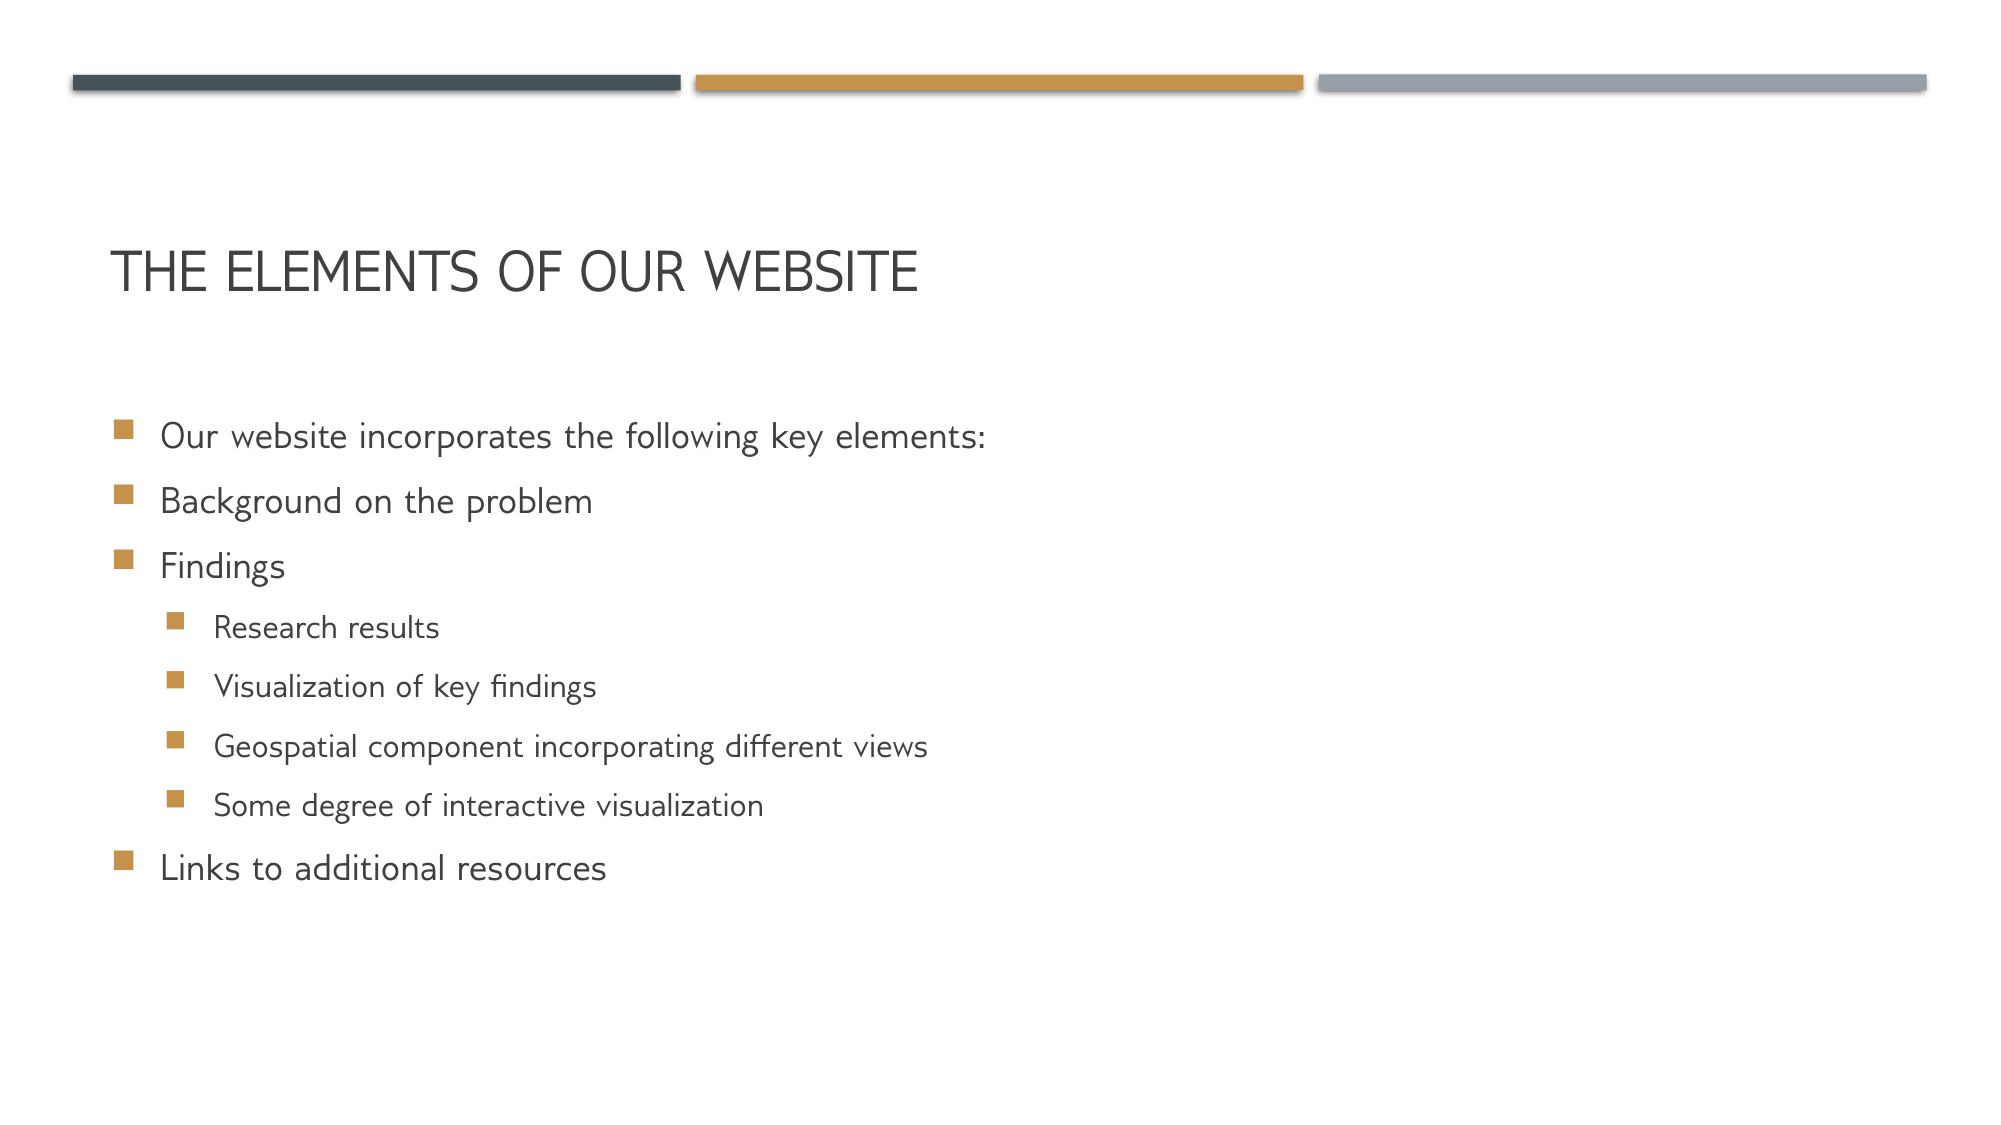

# The Elements of Our Website
Our website incorporates the following key elements:
Background on the problem
Findings
Research results
Visualization of key findings
Geospatial component incorporating different views
Some degree of interactive visualization
Links to additional resources